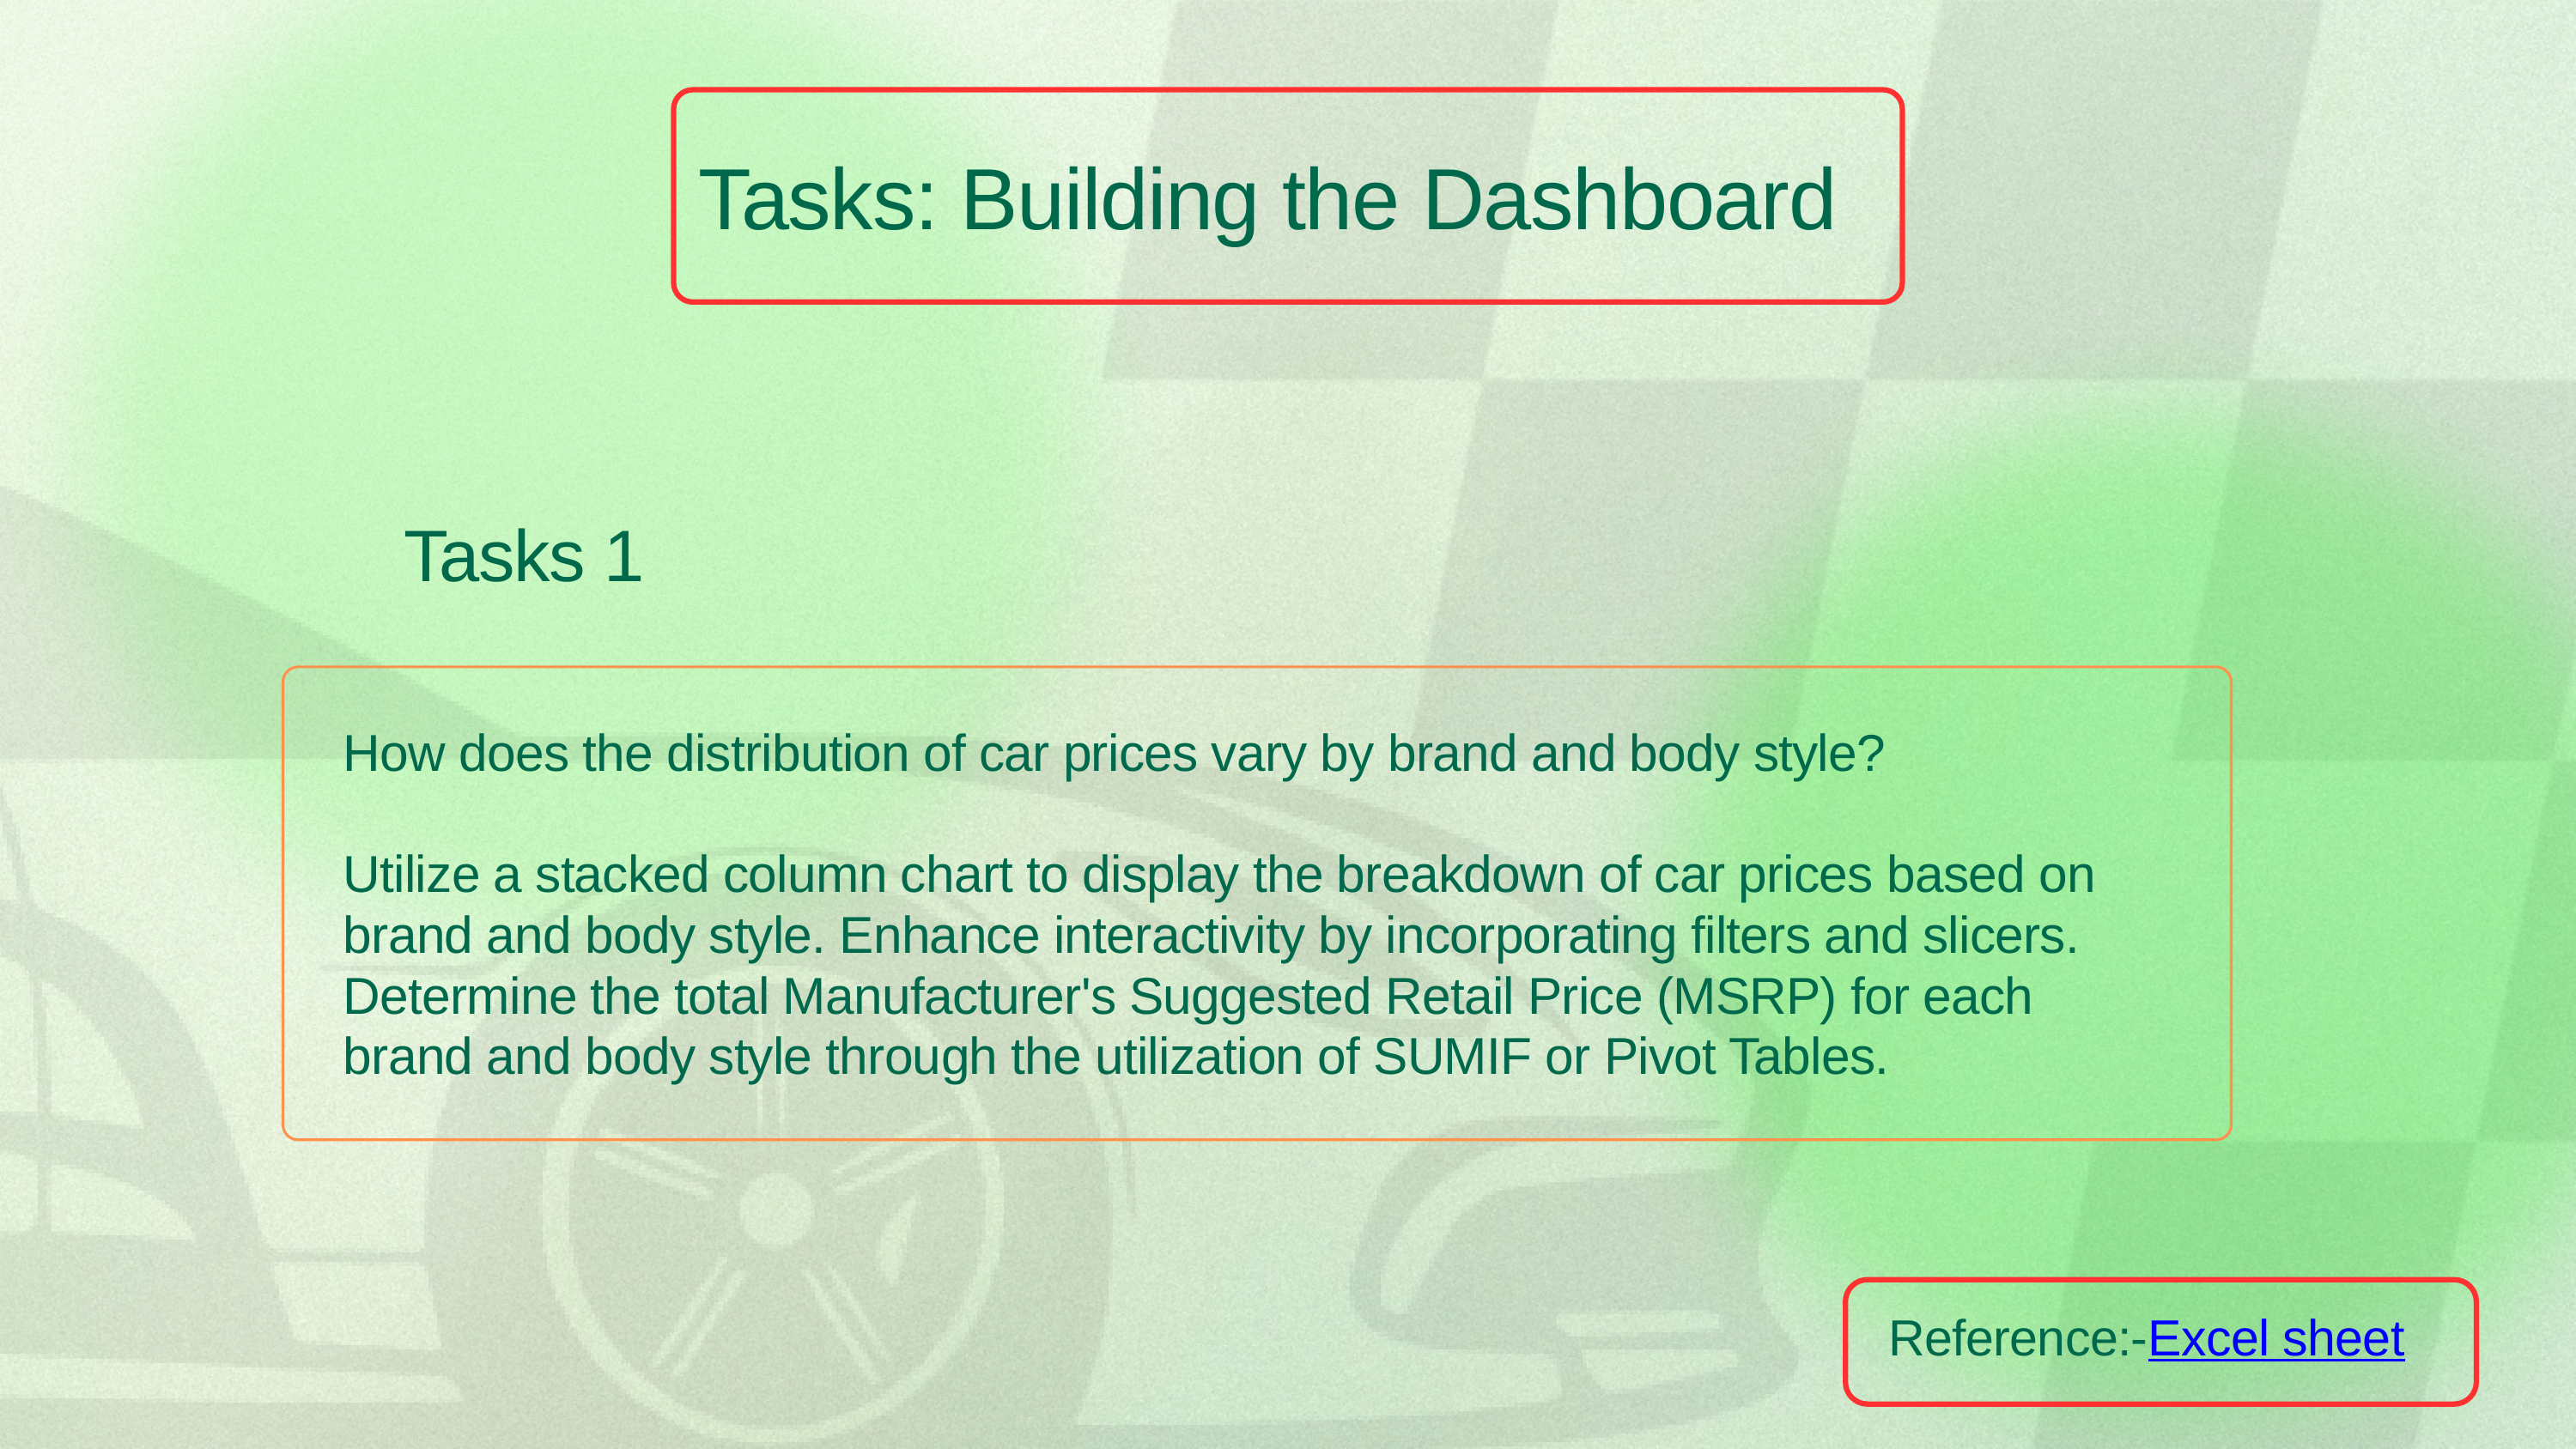

Tasks: Building the Dashboard

Tasks 1

How does the distribution of car prices vary by brand and body style?

Utilize a stacked column chart to display the breakdown of car prices based on brand and body style. Enhance interactivity by incorporating filters and slicers. Determine the total Manufacturer's Suggested Retail Price (MSRP) for each brand and body style through the utilization of SUMIF or Pivot Tables.

Reference:-Excel sheet